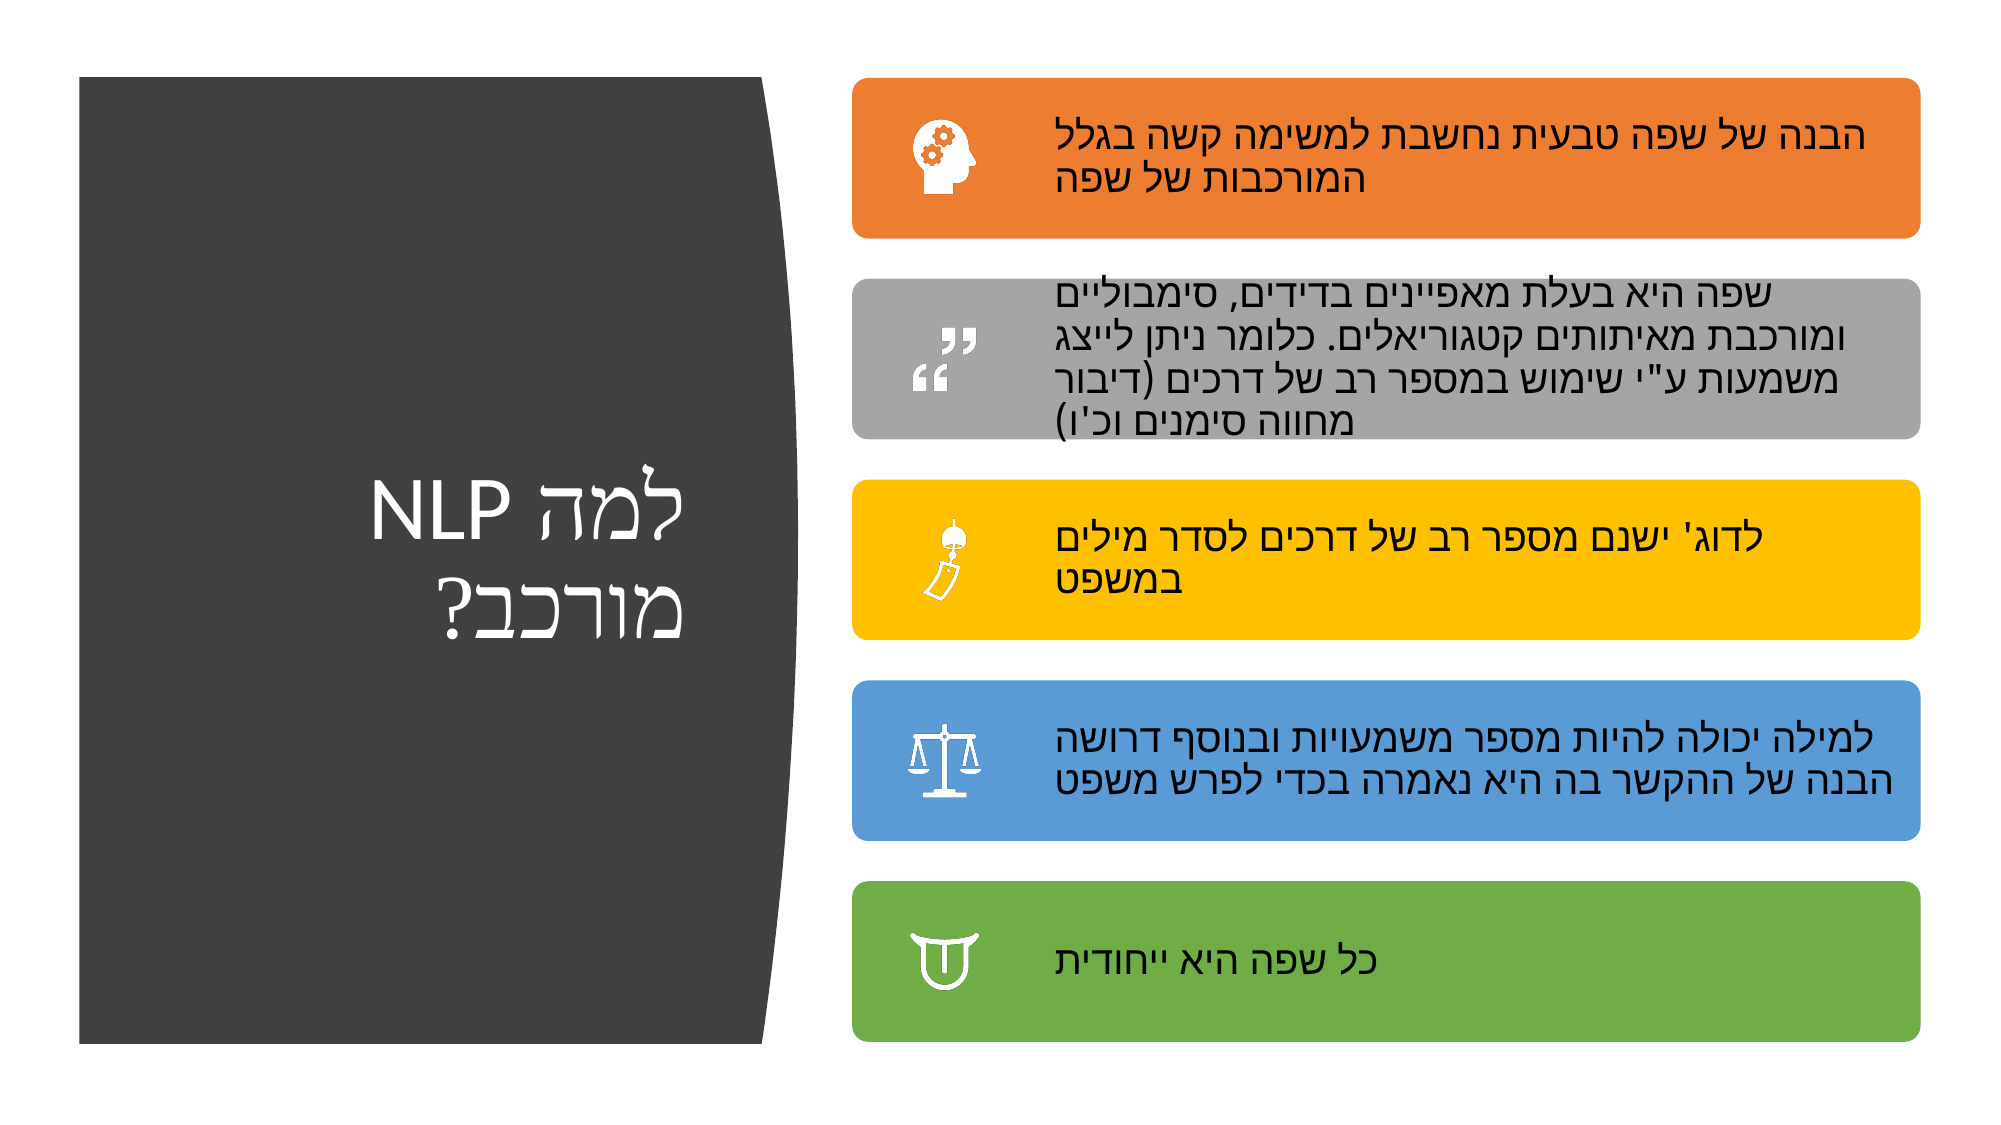

הבנה של שפה טבעית נחשבת למשימה קשה בגלל המורכבות של שפה
שפה היא בעלת מאפיינים בדידים, סימבוליים ומורכבת מאיתותים קטגוריאלים. כלומר ניתן לייצג משמעות ע"י שימוש במספר רב של דרכים (דיבור מחווה סימנים וכ'ו)
לדוג' ישנם מספר רב של דרכים לסדר מילים במשפט
למילה יכולה להיות מספר משמעויות ובנוסף דרושה הבנה של ההקשר בה היא נאמרה בכדי לפרש משפט
כל שפה היא ייחודית

# למה NLP מורכב?